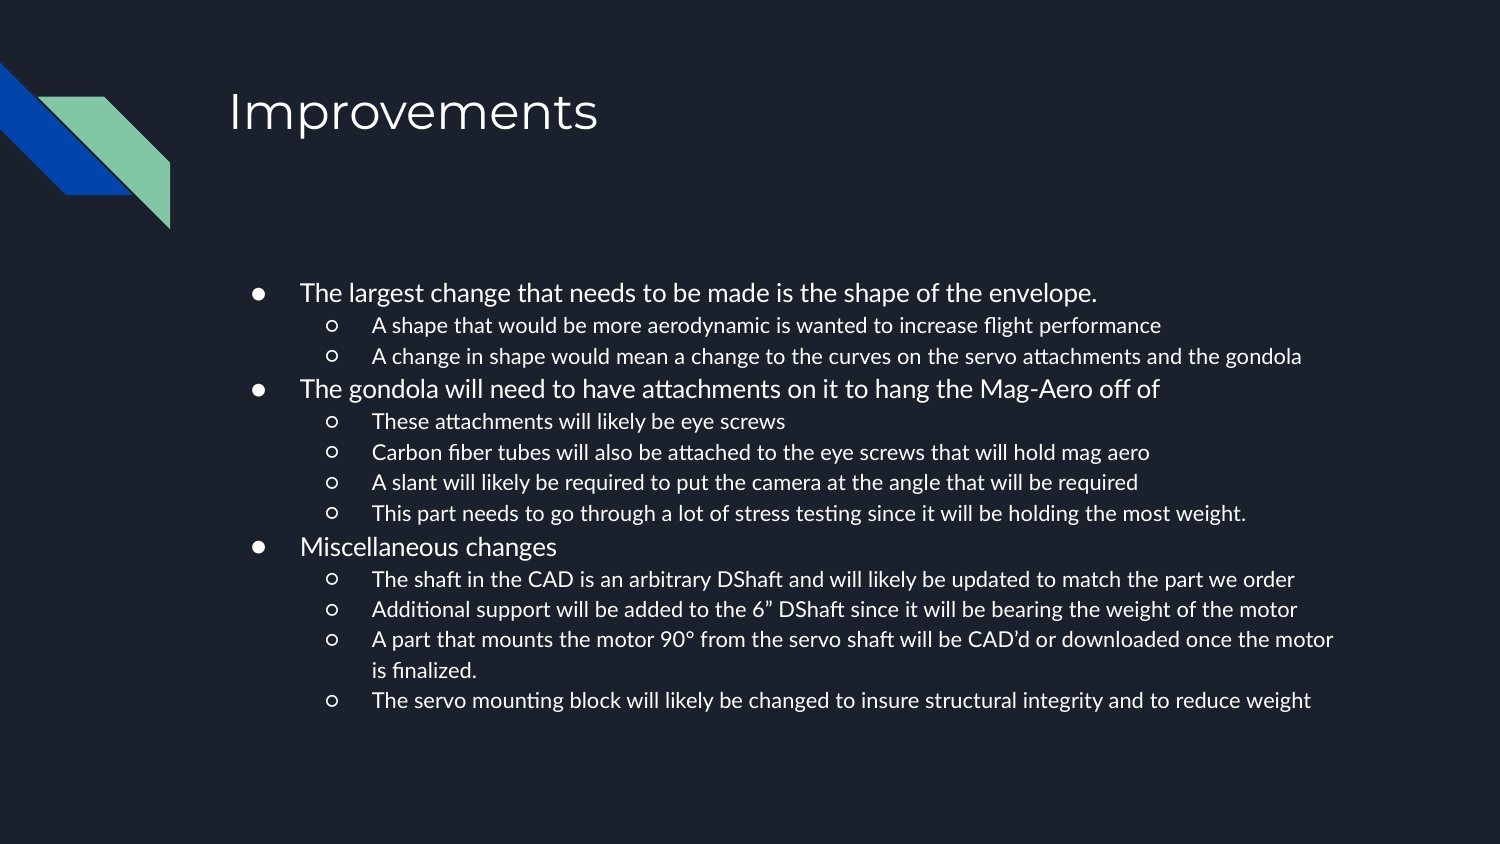

# Improvements
The largest change that needs to be made is the shape of the envelope.
A shape that would be more aerodynamic is wanted to increase flight performance
A change in shape would mean a change to the curves on the servo attachments and the gondola
The gondola will need to have attachments on it to hang the Mag-Aero off of
These attachments will likely be eye screws
Carbon fiber tubes will also be attached to the eye screws that will hold mag aero
A slant will likely be required to put the camera at the angle that will be required
This part needs to go through a lot of stress testing since it will be holding the most weight.
Miscellaneous changes
The shaft in the CAD is an arbitrary DShaft and will likely be updated to match the part we order
Additional support will be added to the 6” DShaft since it will be bearing the weight of the motor
A part that mounts the motor 90° from the servo shaft will be CAD’d or downloaded once the motor is finalized.
The servo mounting block will likely be changed to insure structural integrity and to reduce weight